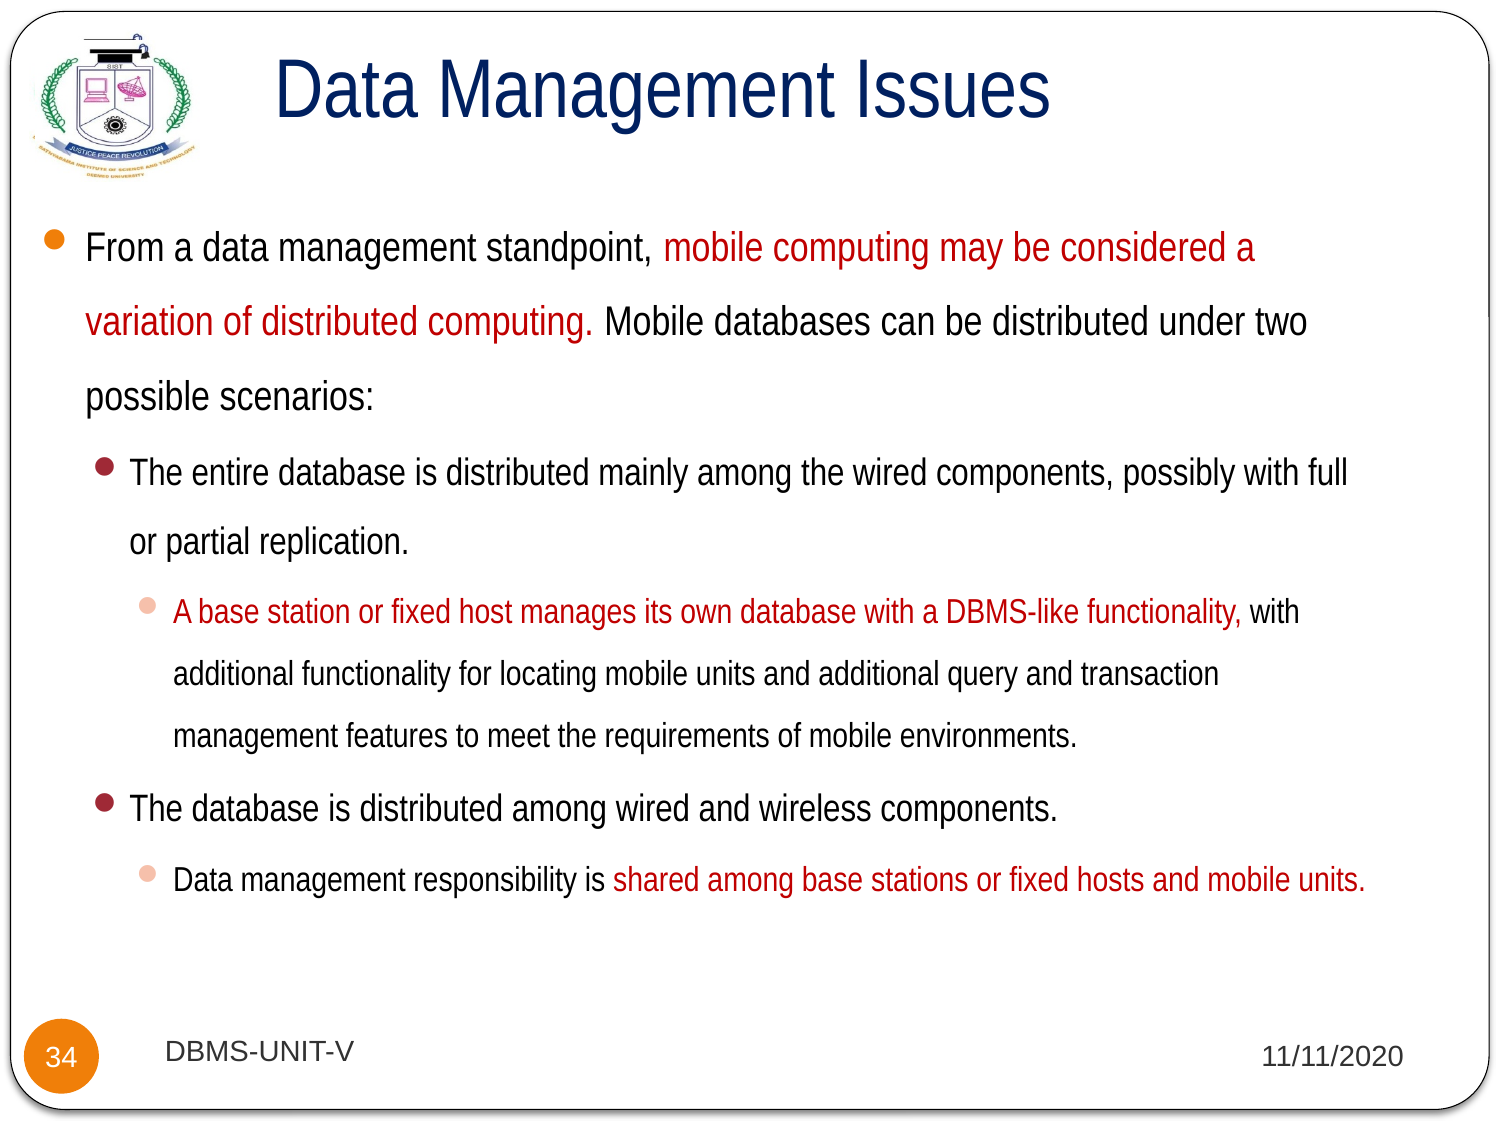

# Data Management Issues
From a data management standpoint, mobile computing may be considered a variation of distributed computing. Mobile databases can be distributed under two possible scenarios:
The entire database is distributed mainly among the wired components, possibly with full or partial replication.
A base station or fixed host manages its own database with a DBMS-like functionality, with additional functionality for locating mobile units and additional query and transaction management features to meet the requirements of mobile environments.
The database is distributed among wired and wireless components.
Data management responsibility is shared among base stations or fixed hosts and mobile units.
DBMS-UNIT-V
11/11/2020
34